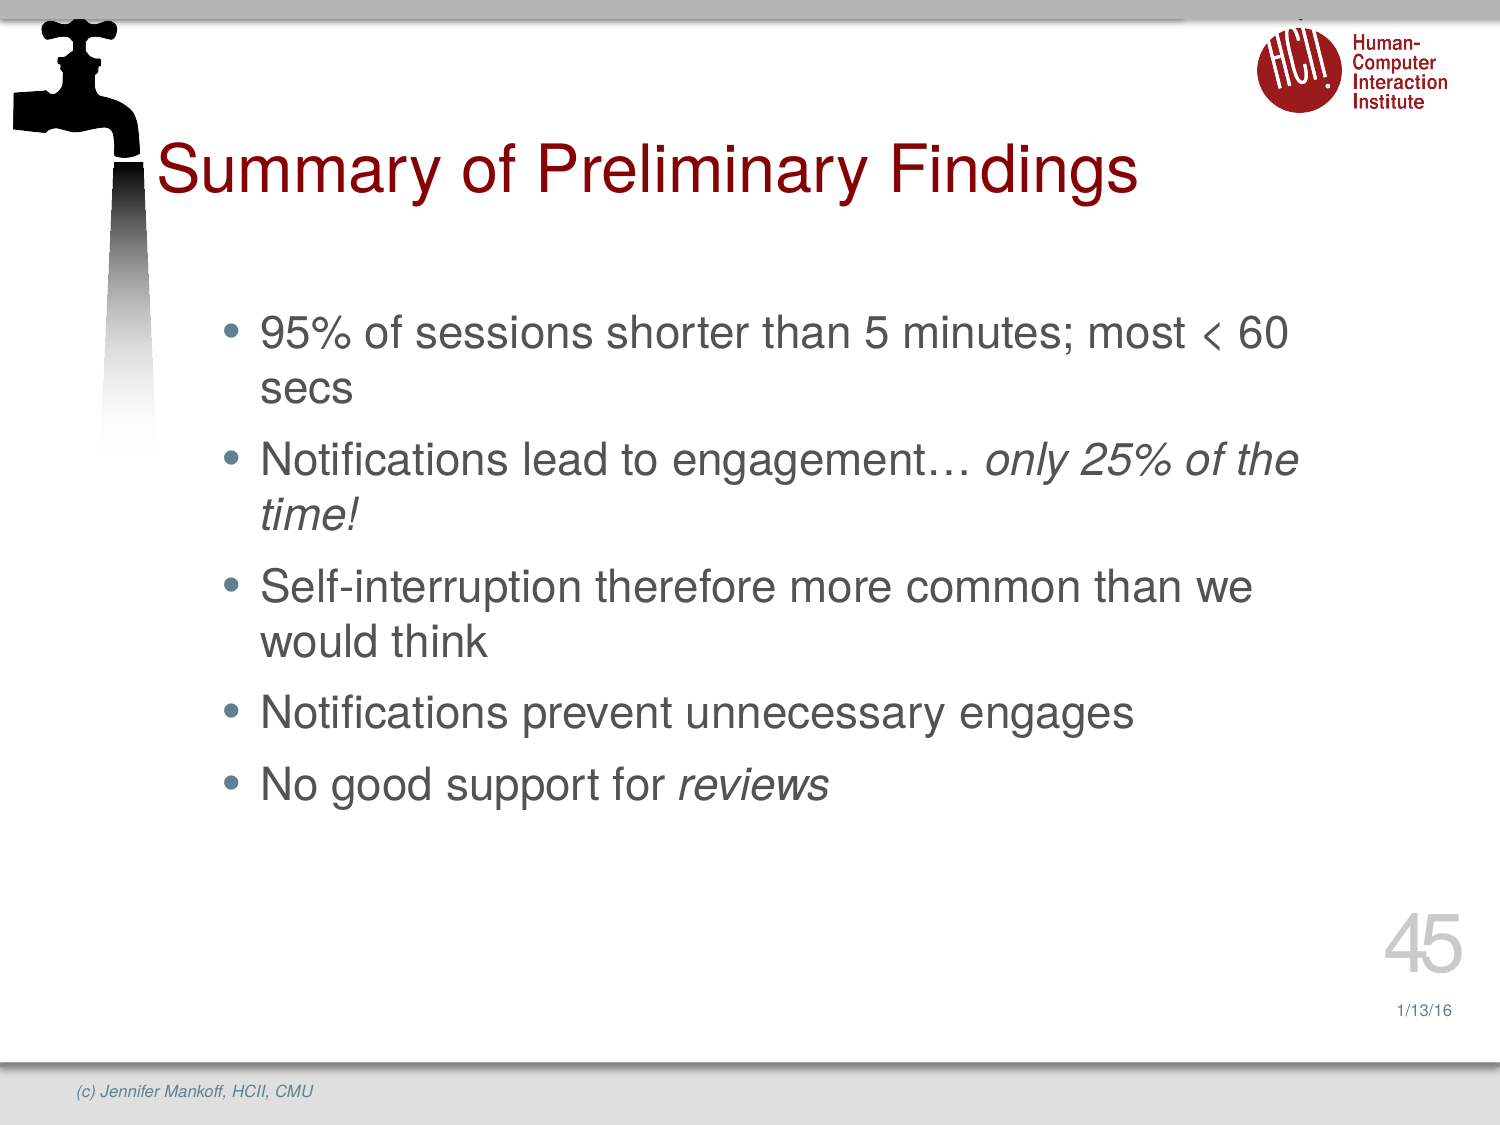

# Summary of Preliminary Findings
95% of sessions shorter than 5 minutes; most < 60 secs
Notifications lead to engagement… only 25% of the time!
Self-interruption therefore more common than we would think
Notifications prevent unnecessary engages
No good support for reviews
45
1/13/16
(c) Jennifer Mankoff, HCII, CMU